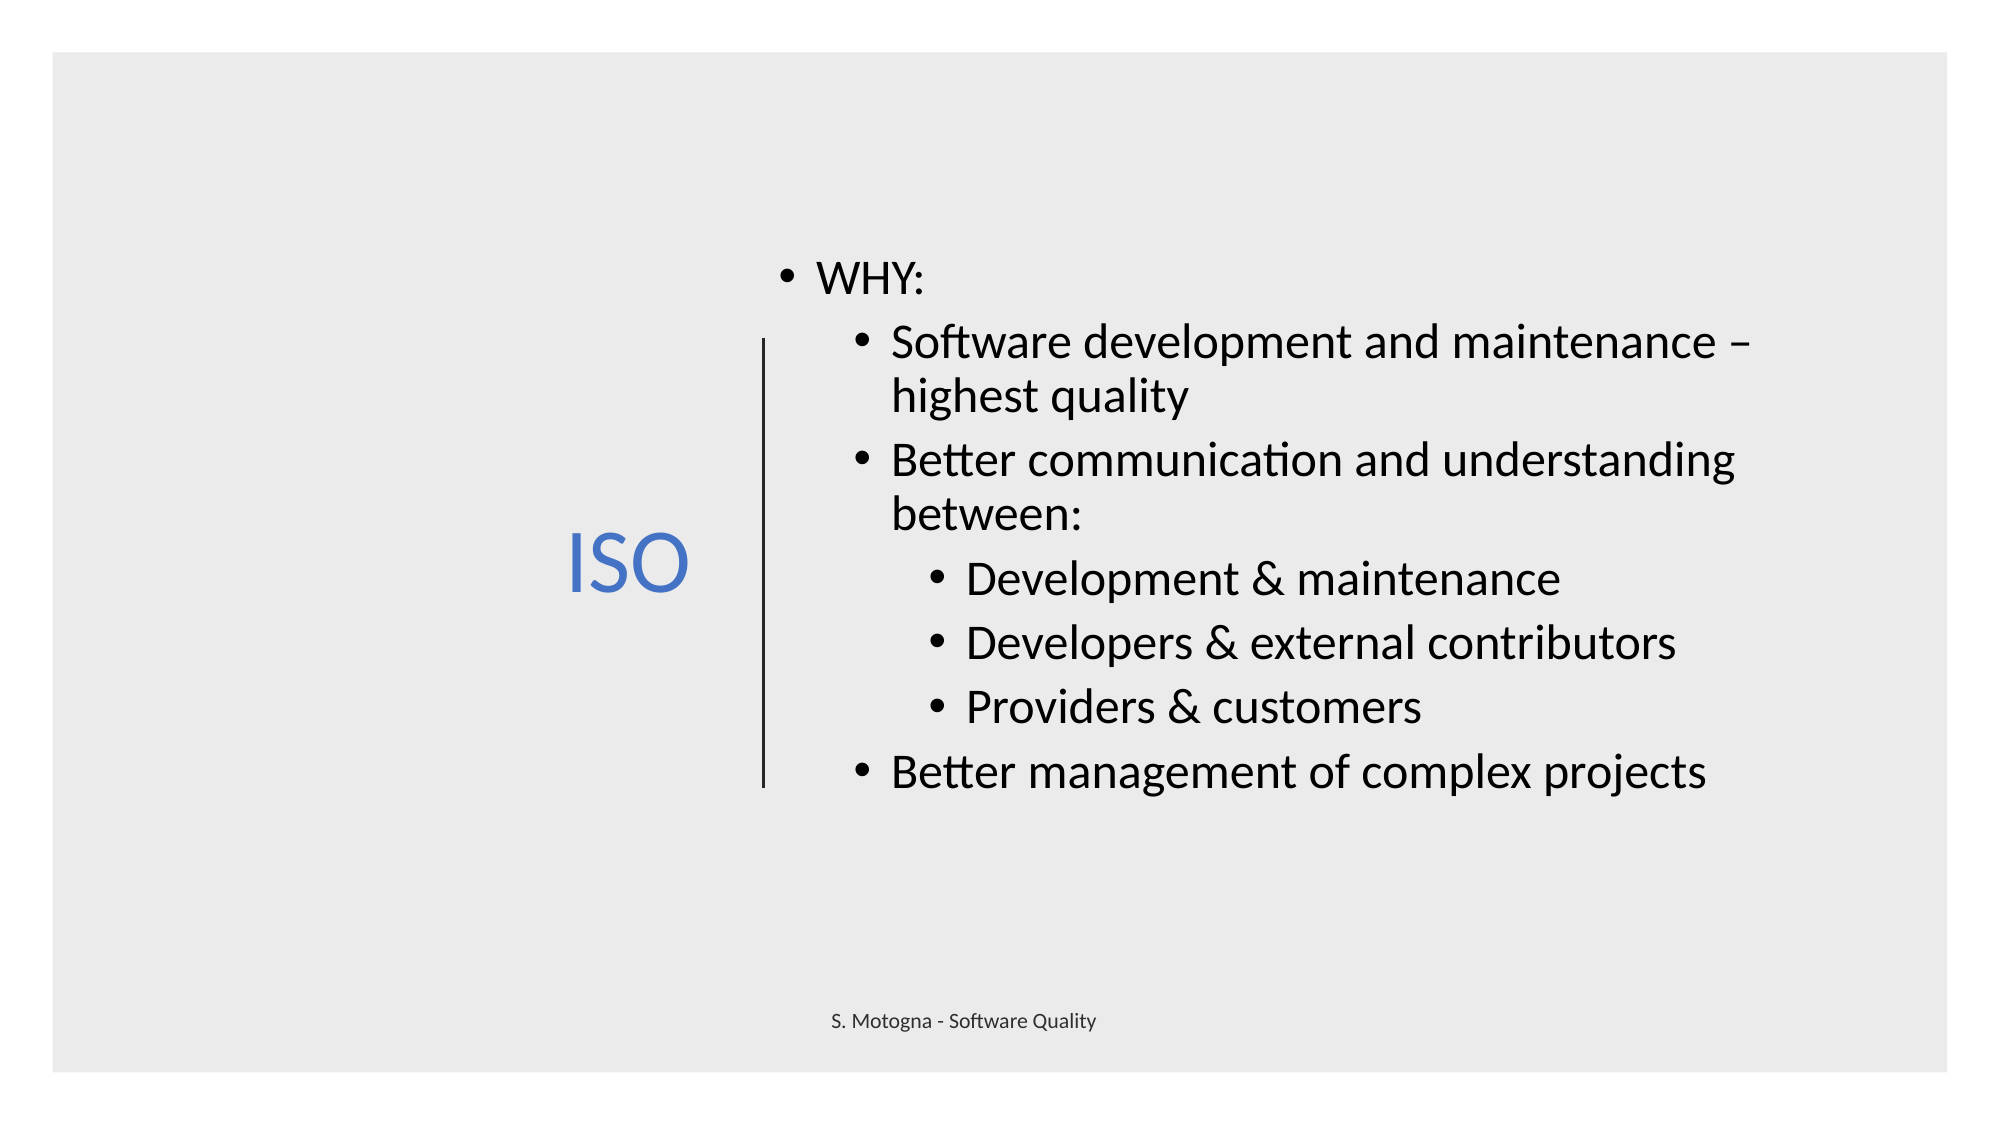

# ISO
WHY:
Software development and maintenance – highest quality
Better communication and understanding between:
Development & maintenance
Developers & external contributors
Providers & customers
Better management of complex projects

S. Motogna - Software Quality